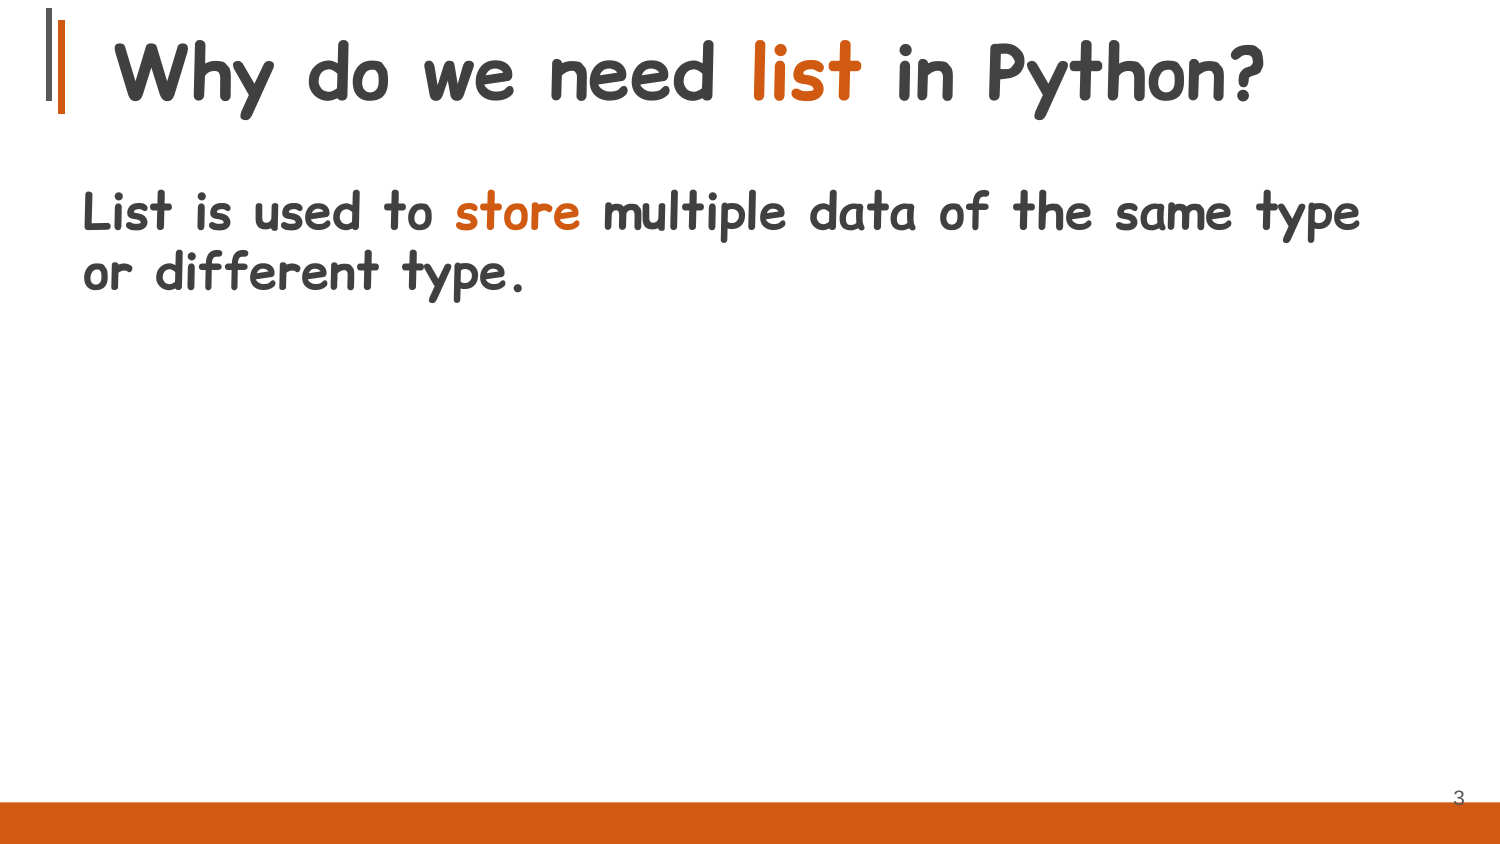

# Why do we need list in Python?
List is used to store multiple data of the same type or different type.
3